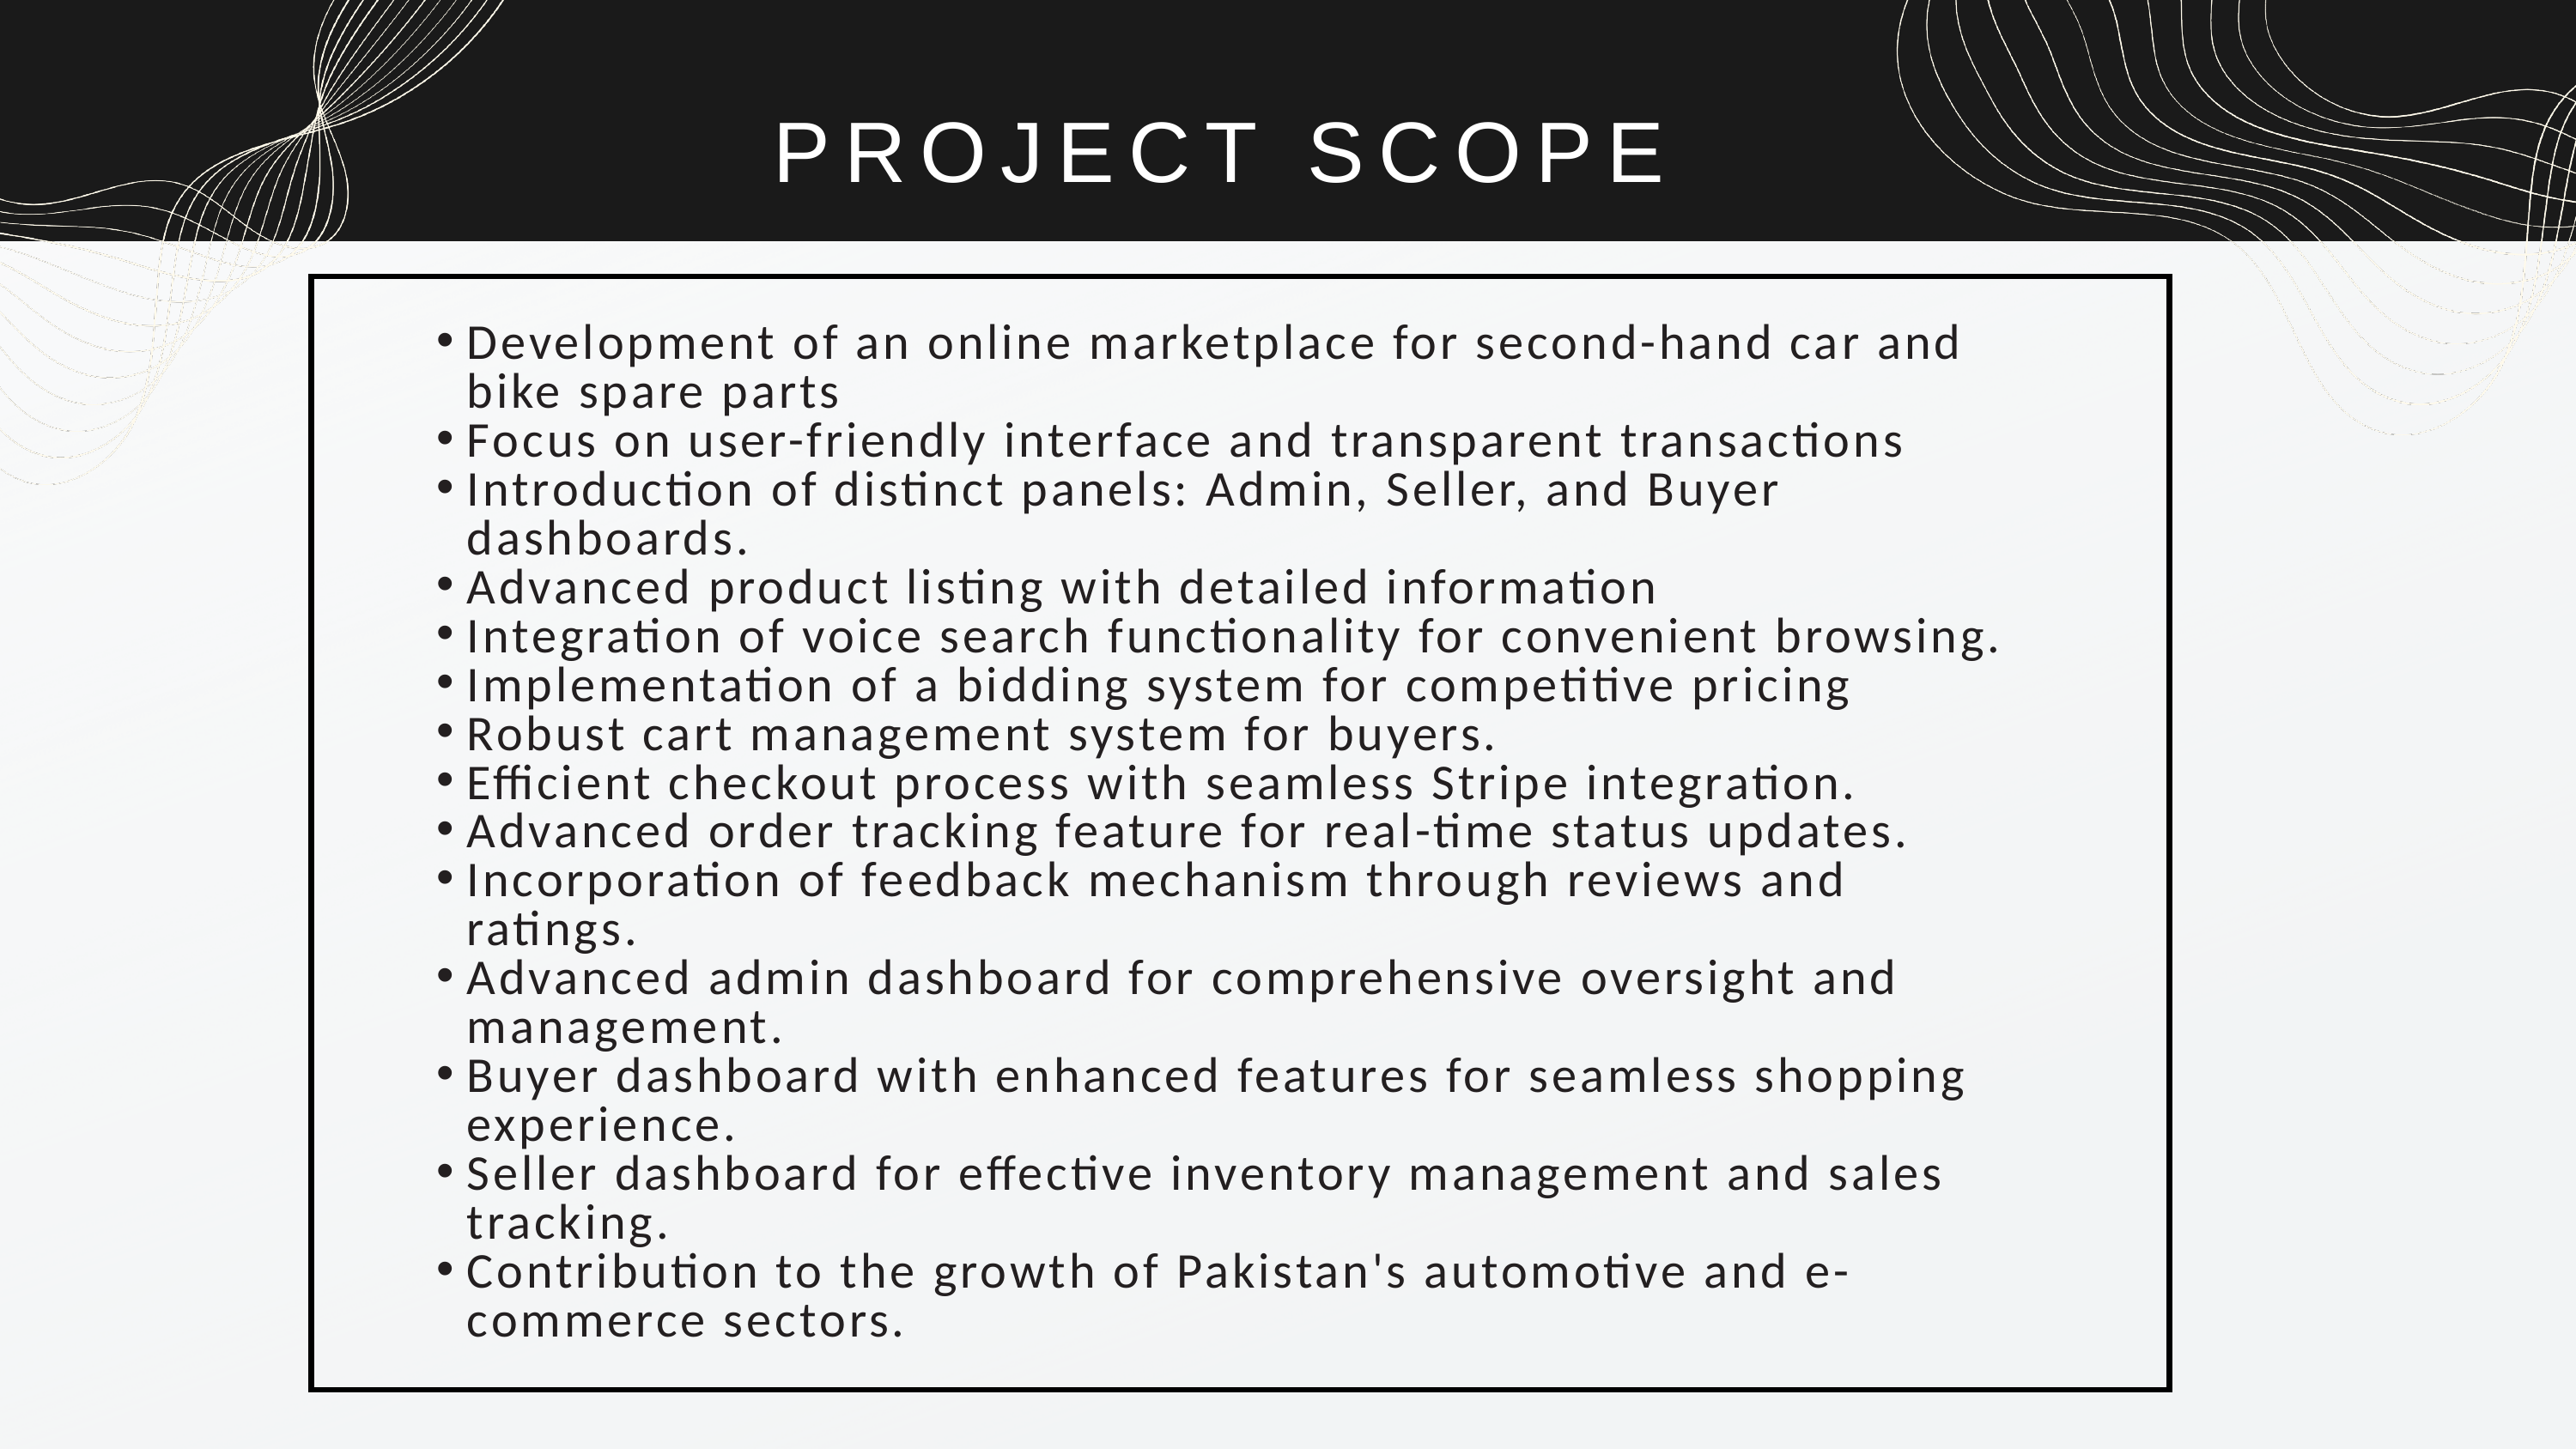

PROJECT SCOPE

Development of an online marketplace for second-hand car and bike spare parts
Focus on user-friendly interface and transparent transactions
Introduction of distinct panels: Admin, Seller, and Buyer dashboards.
Advanced product listing with detailed information
Integration of voice search functionality for convenient browsing.
Implementation of a bidding system for competitive pricing
Robust cart management system for buyers.
Efficient checkout process with seamless Stripe integration.
Advanced order tracking feature for real-time status updates.
Incorporation of feedback mechanism through reviews and ratings.
Advanced admin dashboard for comprehensive oversight and management.
Buyer dashboard with enhanced features for seamless shopping experience.
Seller dashboard for effective inventory management and sales tracking.
Contribution to the growth of Pakistan's automotive and e-commerce sectors.